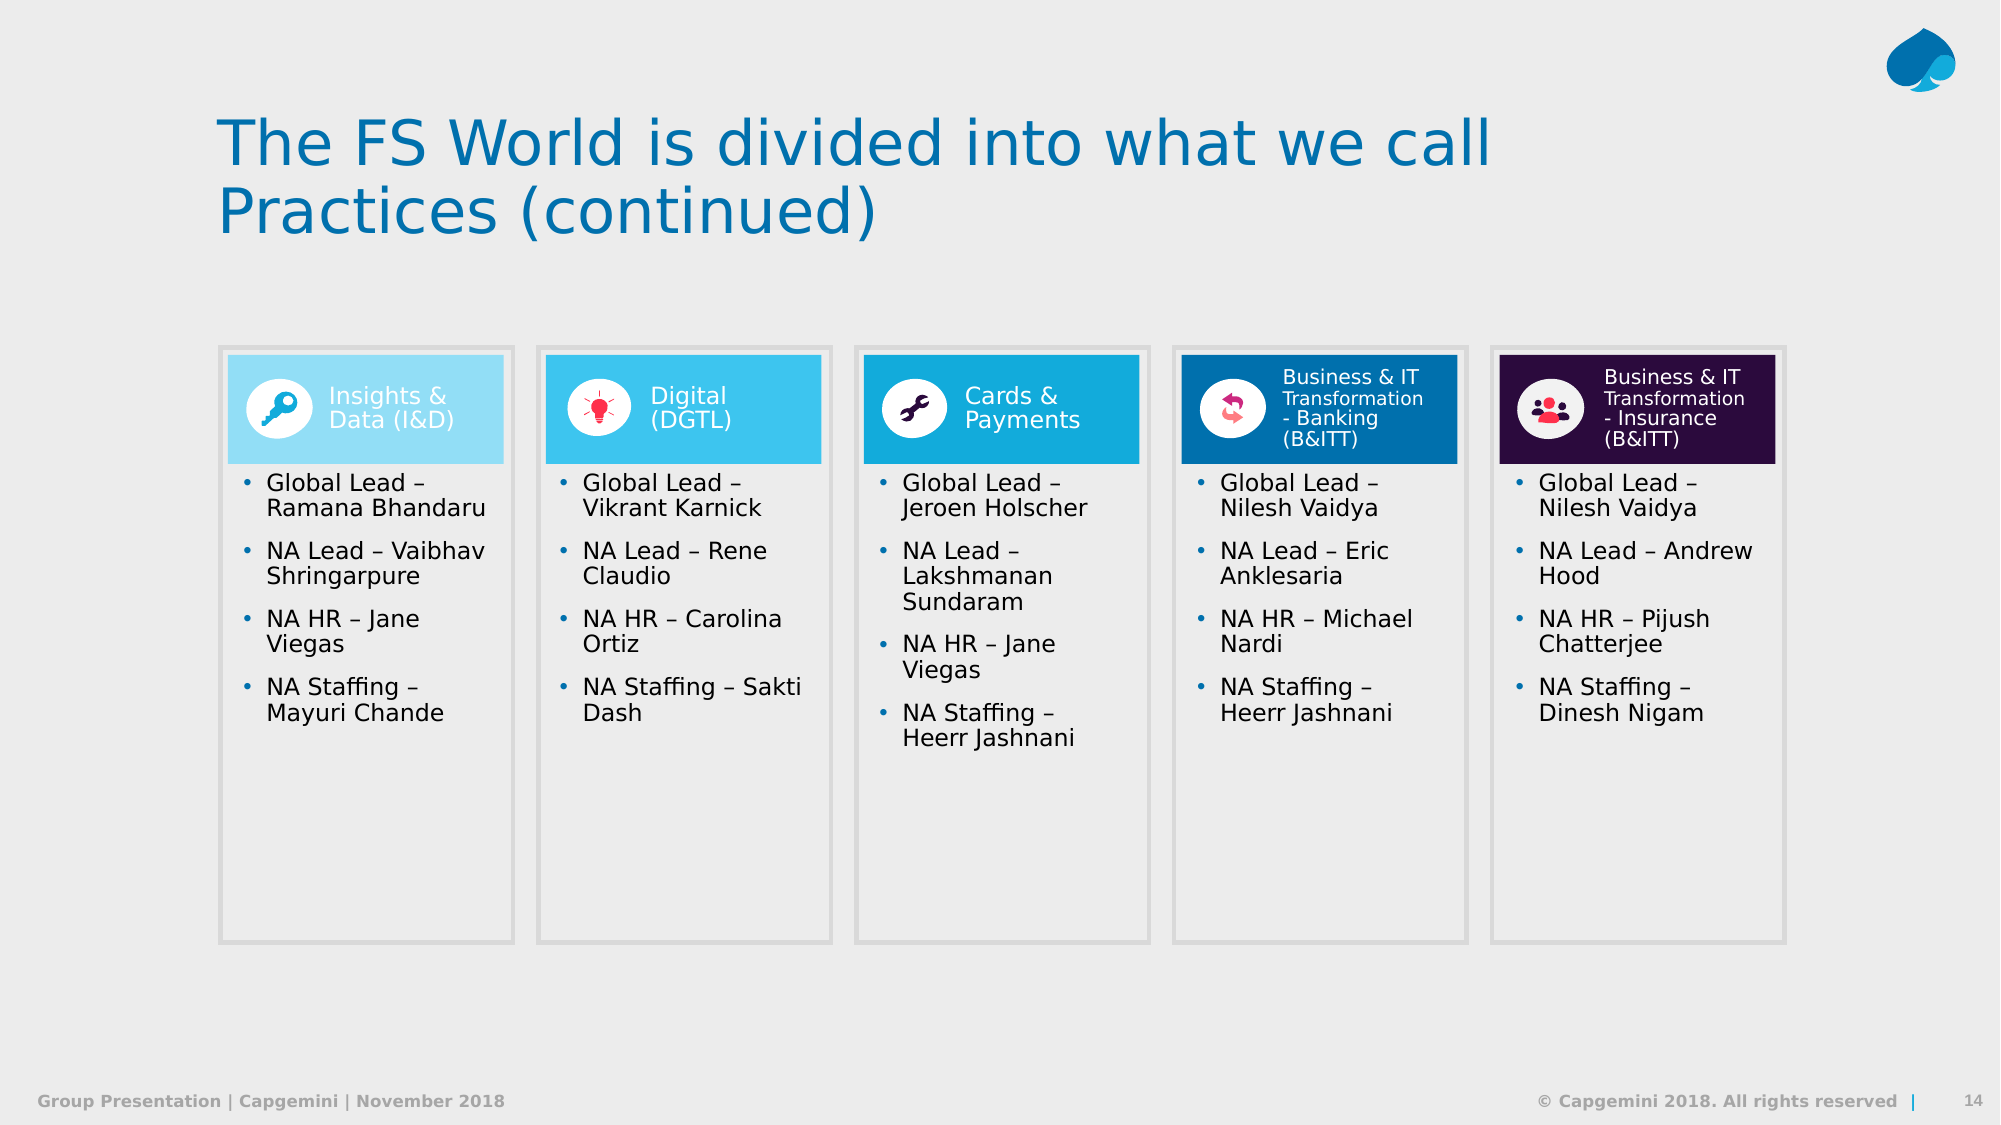

# The FS World is divided into what we call Practices (continued)

Insights & Data (I&D)
Digital (DGTL)
Cards & Payments
Business & IT Transformation - Banking (B&ITT)
Business & IT Transformation - Insurance (B&ITT)
Global Lead – Ramana Bhandaru
NA Lead – Vaibhav Shringarpure
NA HR – Jane Viegas
NA Staffing – Mayuri Chande
Global Lead – Vikrant Karnick
NA Lead – Rene Claudio
NA HR – Carolina Ortiz
NA Staffing – Sakti Dash
Global Lead – Jeroen Holscher
NA Lead – Lakshmanan Sundaram
NA HR – Jane Viegas
NA Staffing – Heerr Jashnani
Global Lead – Nilesh Vaidya
NA Lead – Eric Anklesaria
NA HR – Michael Nardi
NA Staffing – Heerr Jashnani
Global Lead – Nilesh Vaidya
NA Lead – Andrew Hood
NA HR – Pijush Chatterjee
NA Staffing – Dinesh Nigam